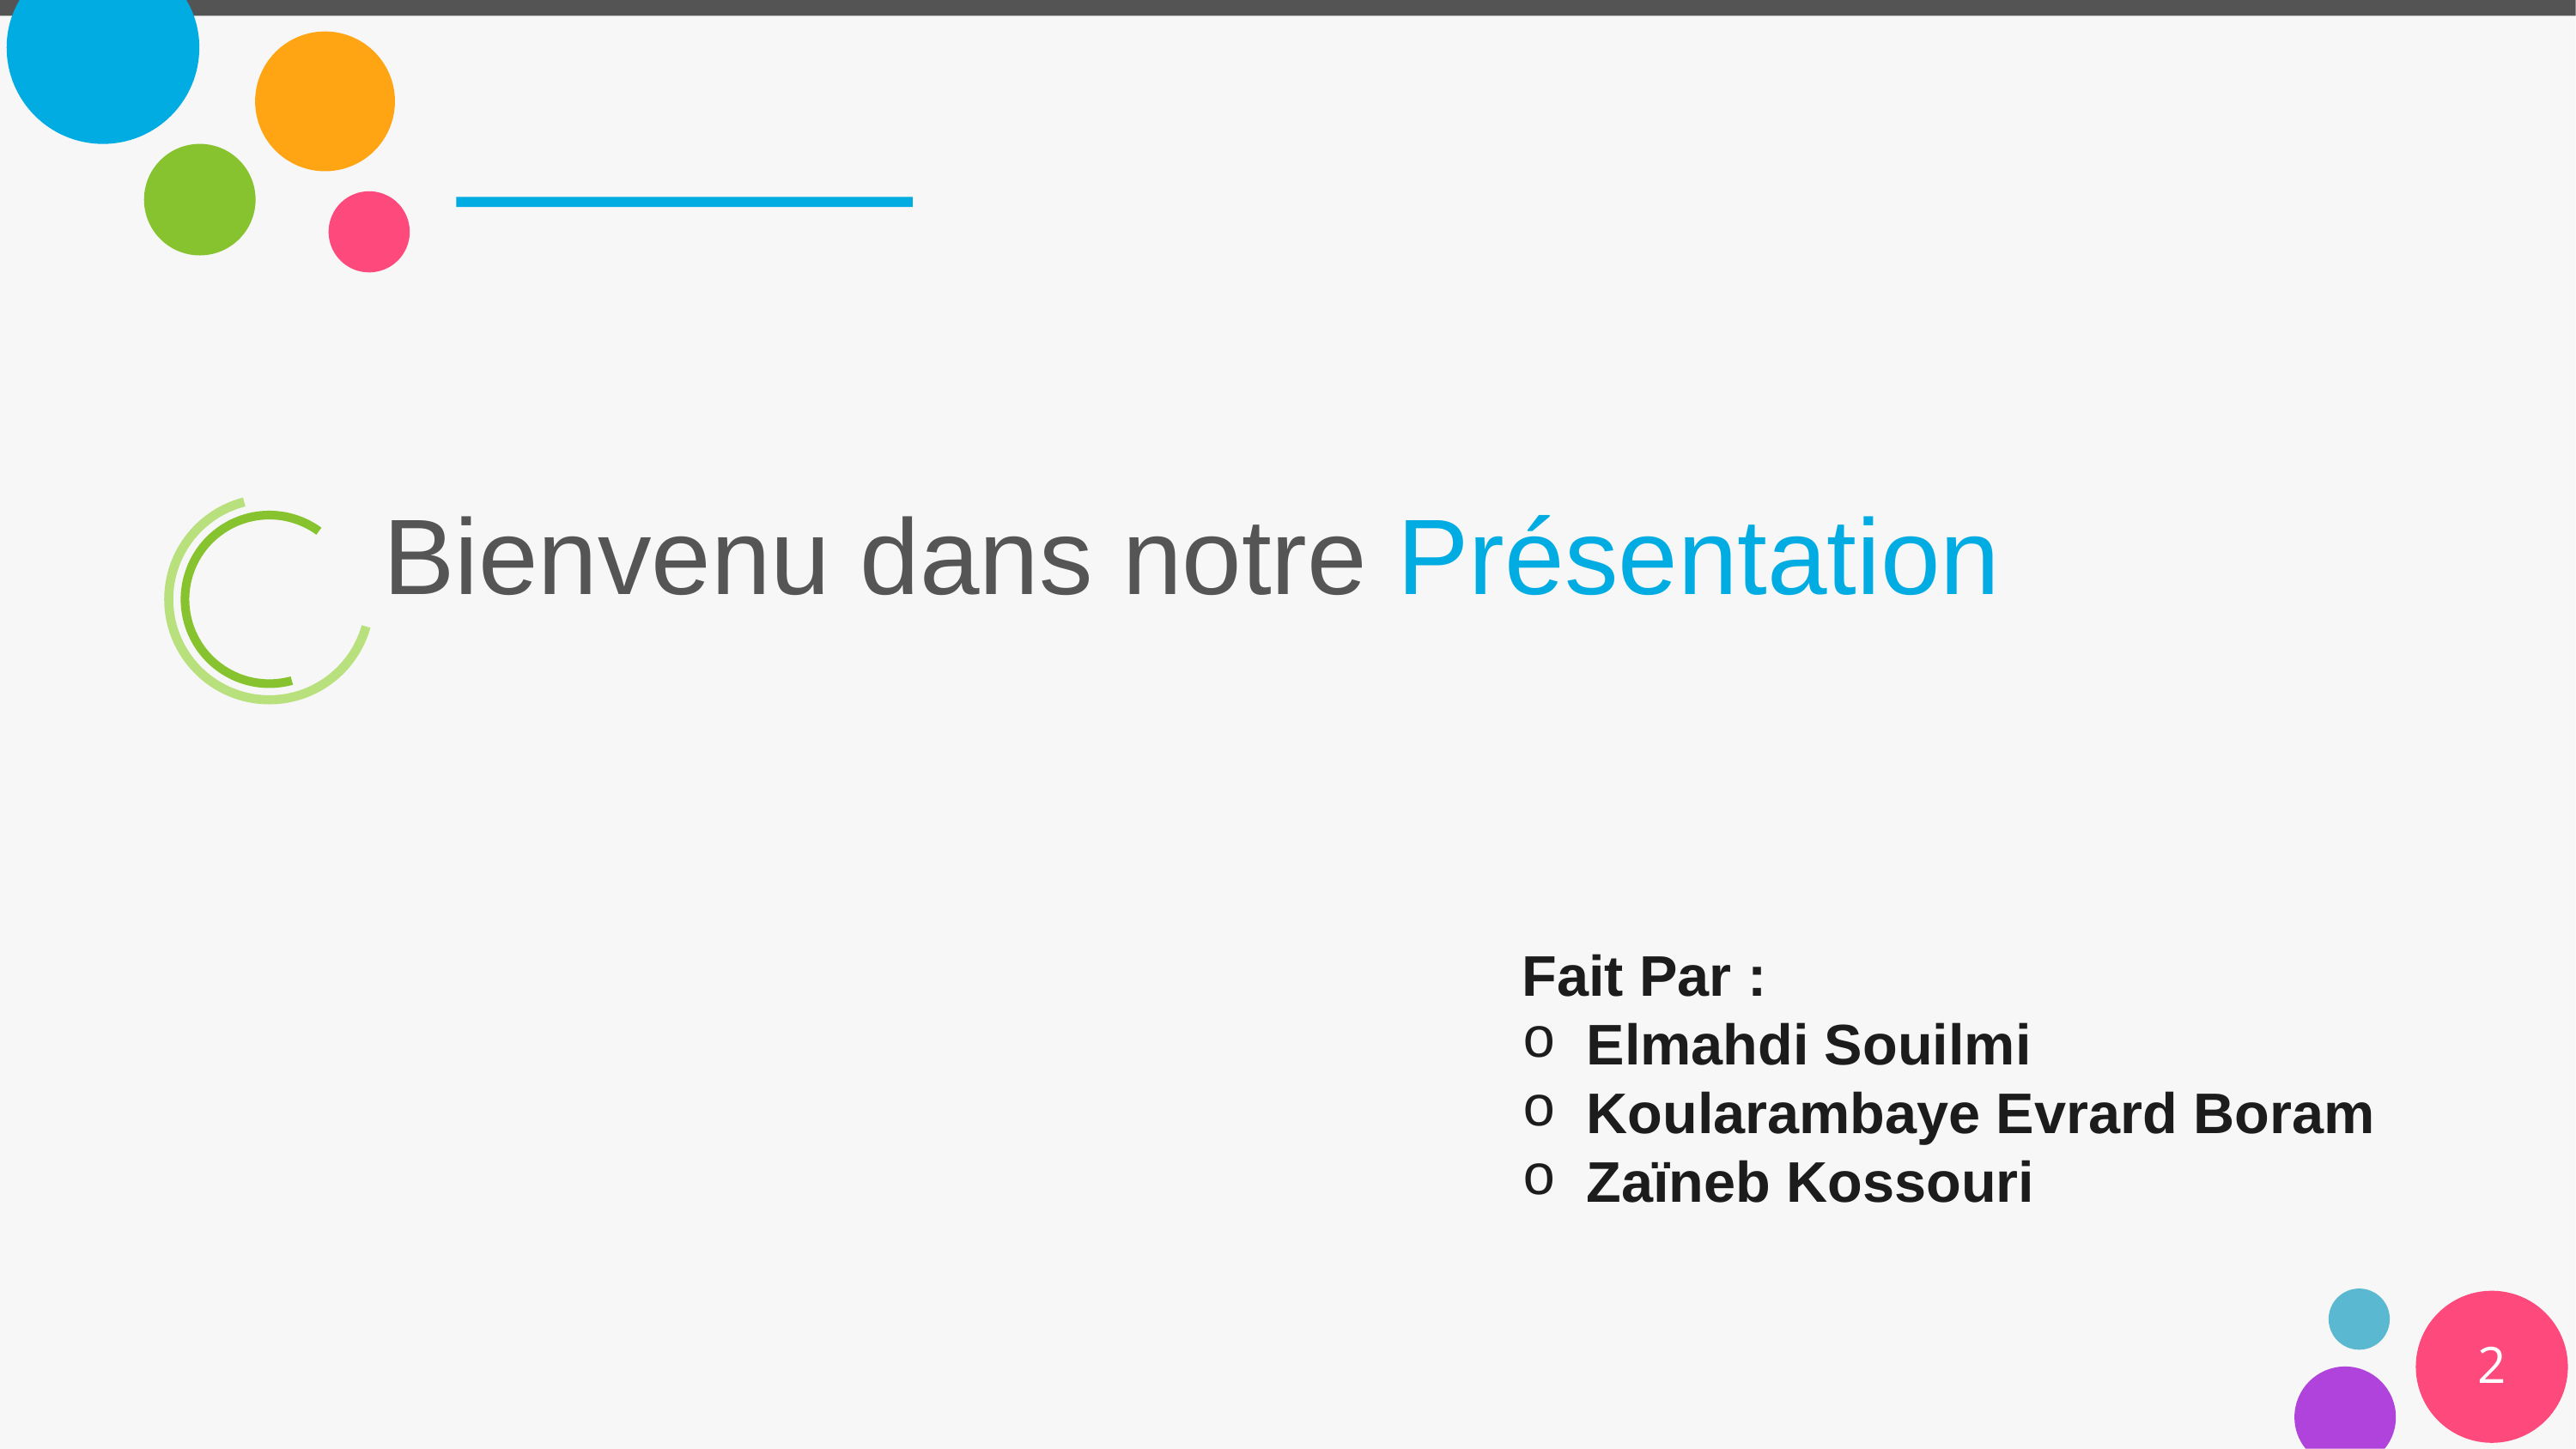

# Bienvenu dans notre Présentation
Fait Par :
Elmahdi Souilmi
Koularambaye Evrard Boram
Zaïneb Kossouri
2